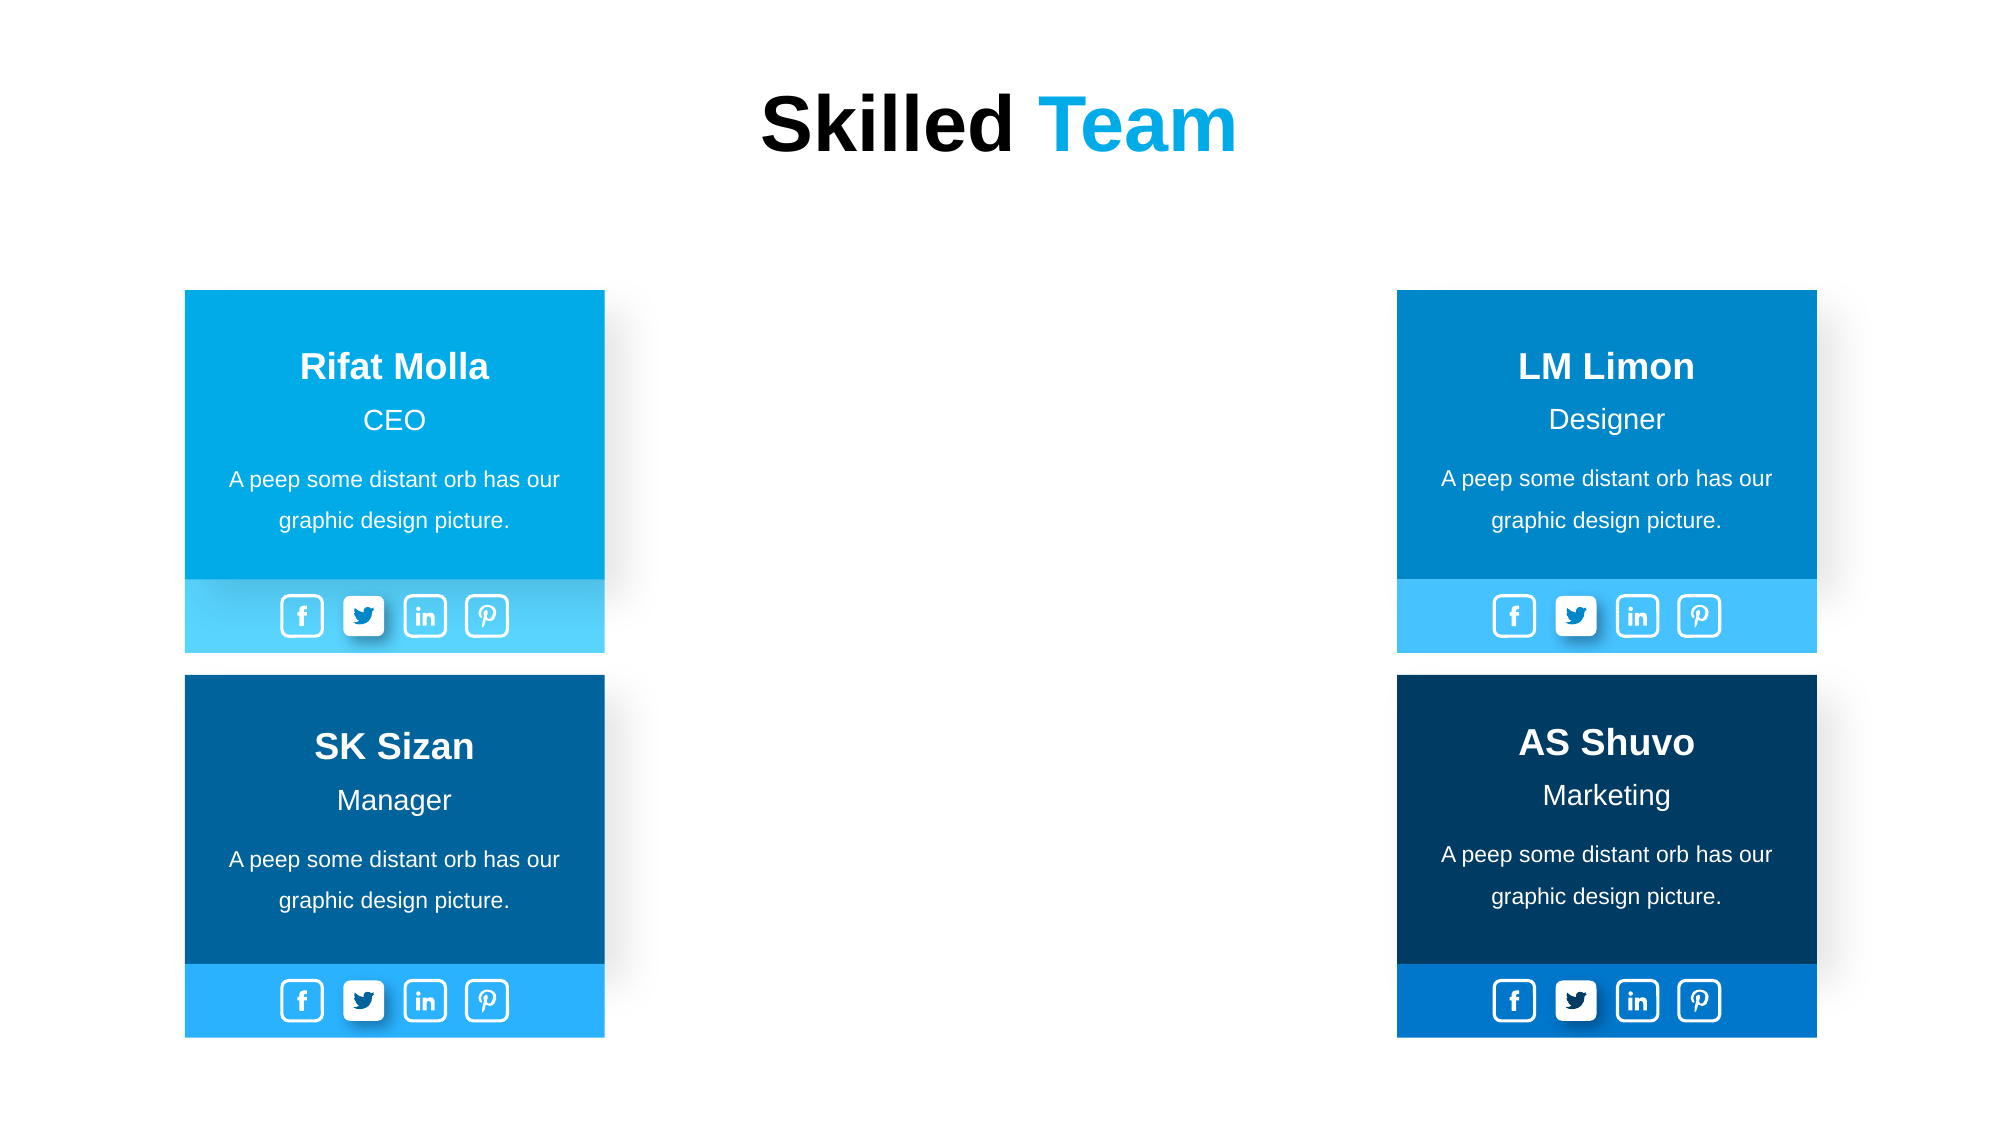

Skilled Team

LM Limon
Rifat Molla
Designer
CEO
A peep some distant orb has our graphic design picture.
A peep some distant orb has our graphic design picture.

AS Shuvo
SK Sizan
Marketing
Manager
A peep some distant orb has our graphic design picture.
A peep some distant orb has our graphic design picture.